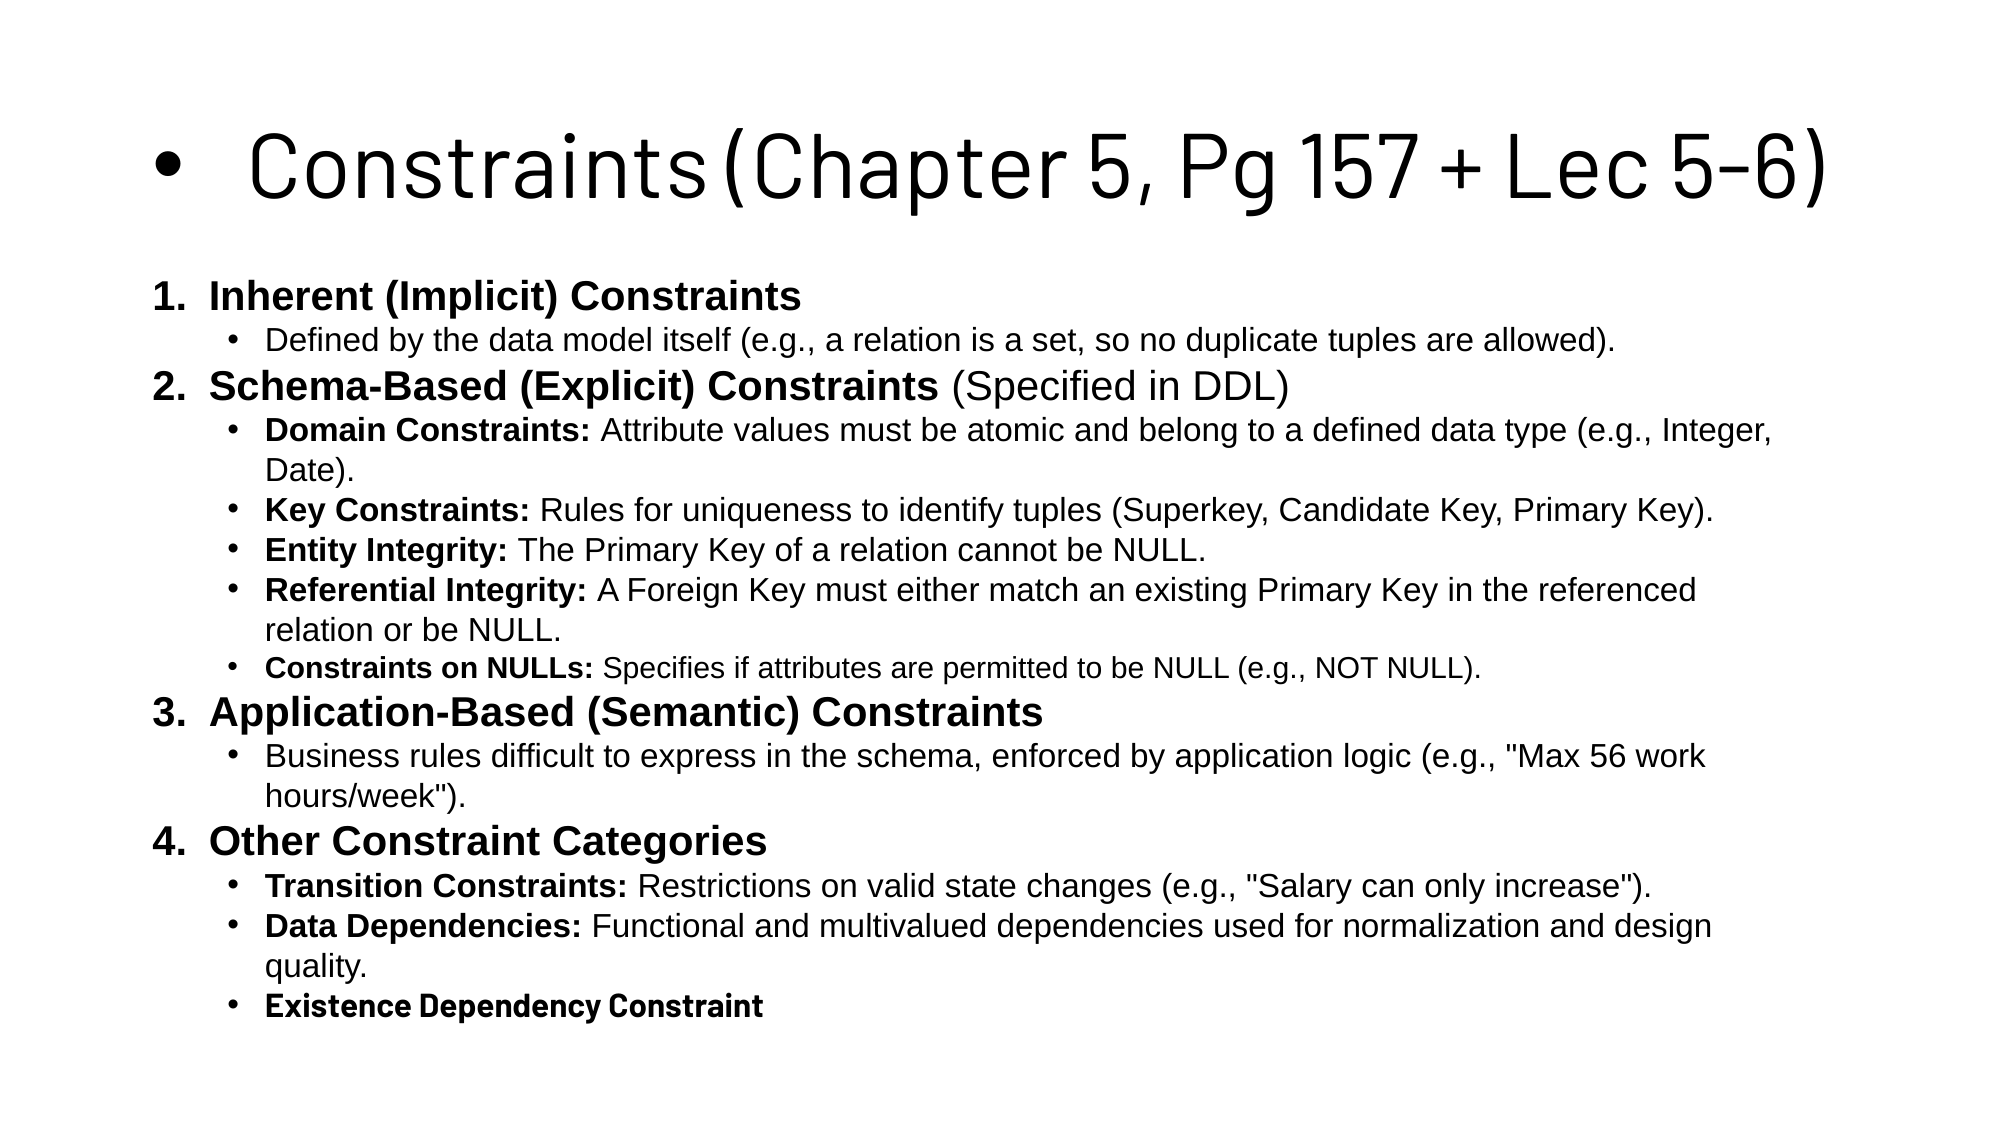

# Constraints (Chapter 5, Pg 157 + Lec 5-6)
Inherent (Implicit) Constraints
Defined by the data model itself (e.g., a relation is a set, so no duplicate tuples are allowed).
Schema-Based (Explicit) Constraints (Specified in DDL)
Domain Constraints: Attribute values must be atomic and belong to a defined data type (e.g., Integer, Date).
Key Constraints: Rules for uniqueness to identify tuples (Superkey, Candidate Key, Primary Key).
Entity Integrity: The Primary Key of a relation cannot be NULL.
Referential Integrity: A Foreign Key must either match an existing Primary Key in the referenced relation or be NULL.
Constraints on NULLs: Specifies if attributes are permitted to be NULL (e.g., NOT NULL).
Application-Based (Semantic) Constraints
Business rules difficult to express in the schema, enforced by application logic (e.g., "Max 56 work hours/week").
Other Constraint Categories
Transition Constraints: Restrictions on valid state changes (e.g., "Salary can only increase").
Data Dependencies: Functional and multivalued dependencies used for normalization and design quality.
Existence Dependency Constraint